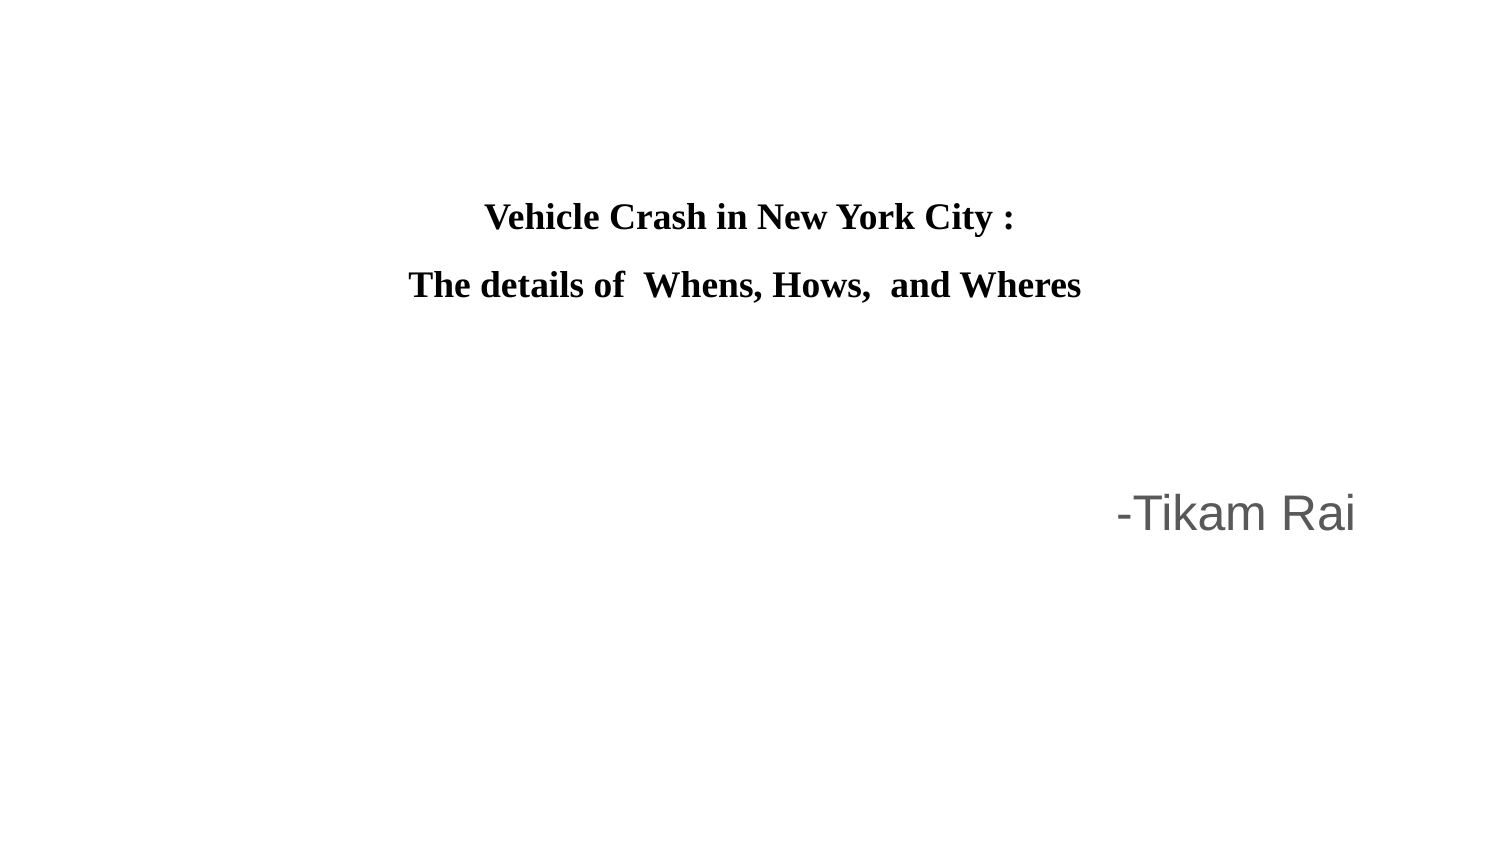

# Vehicle Crash in New York City :
The details of  Whens, Hows,  and Wheres
-Tikam Rai